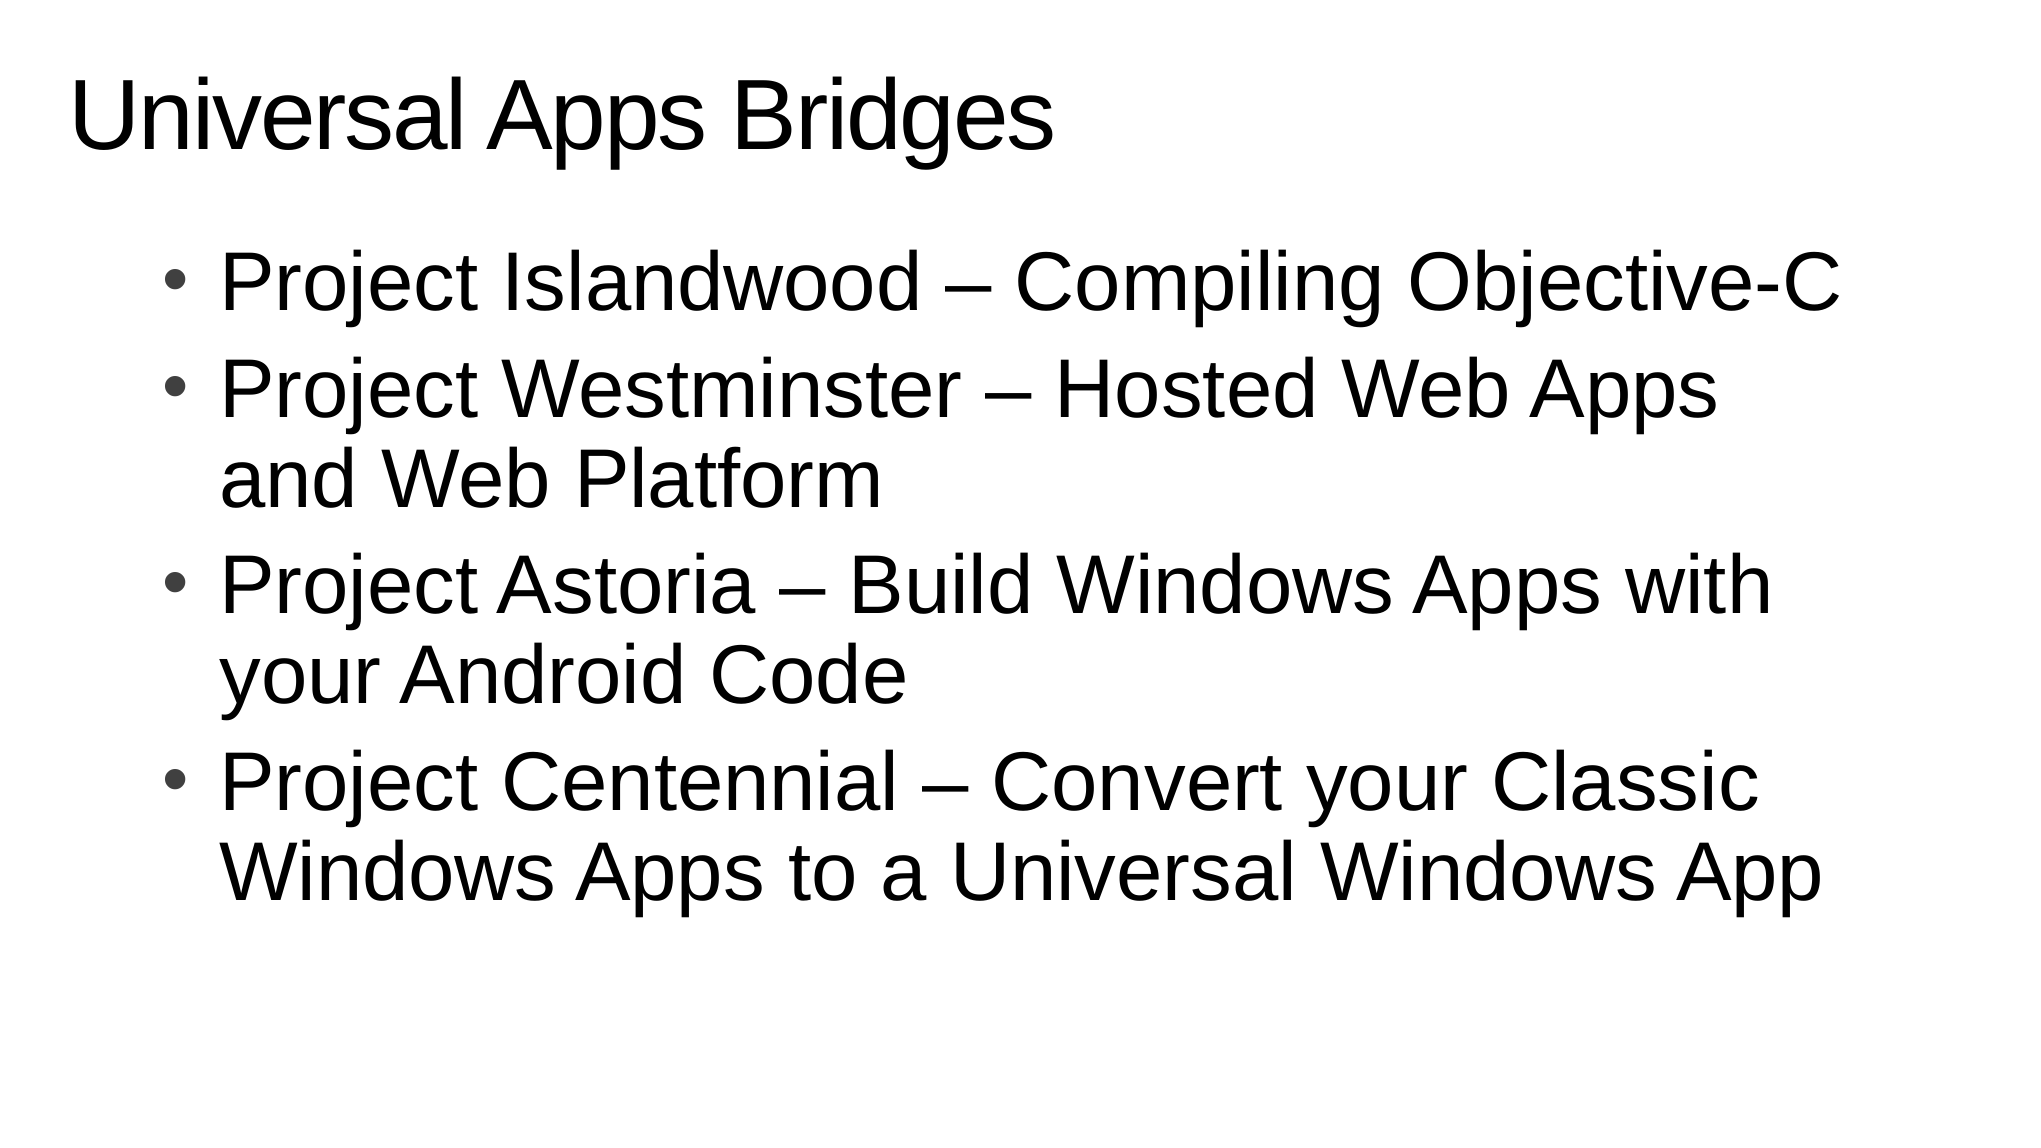

# Universal Apps Bridges
Project Islandwood – Compiling Objective-C
Project Westminster – Hosted Web Apps and Web Platform
Project Astoria – Build Windows Apps with your Android Code
Project Centennial – Convert your Classic Windows Apps to a Universal Windows App